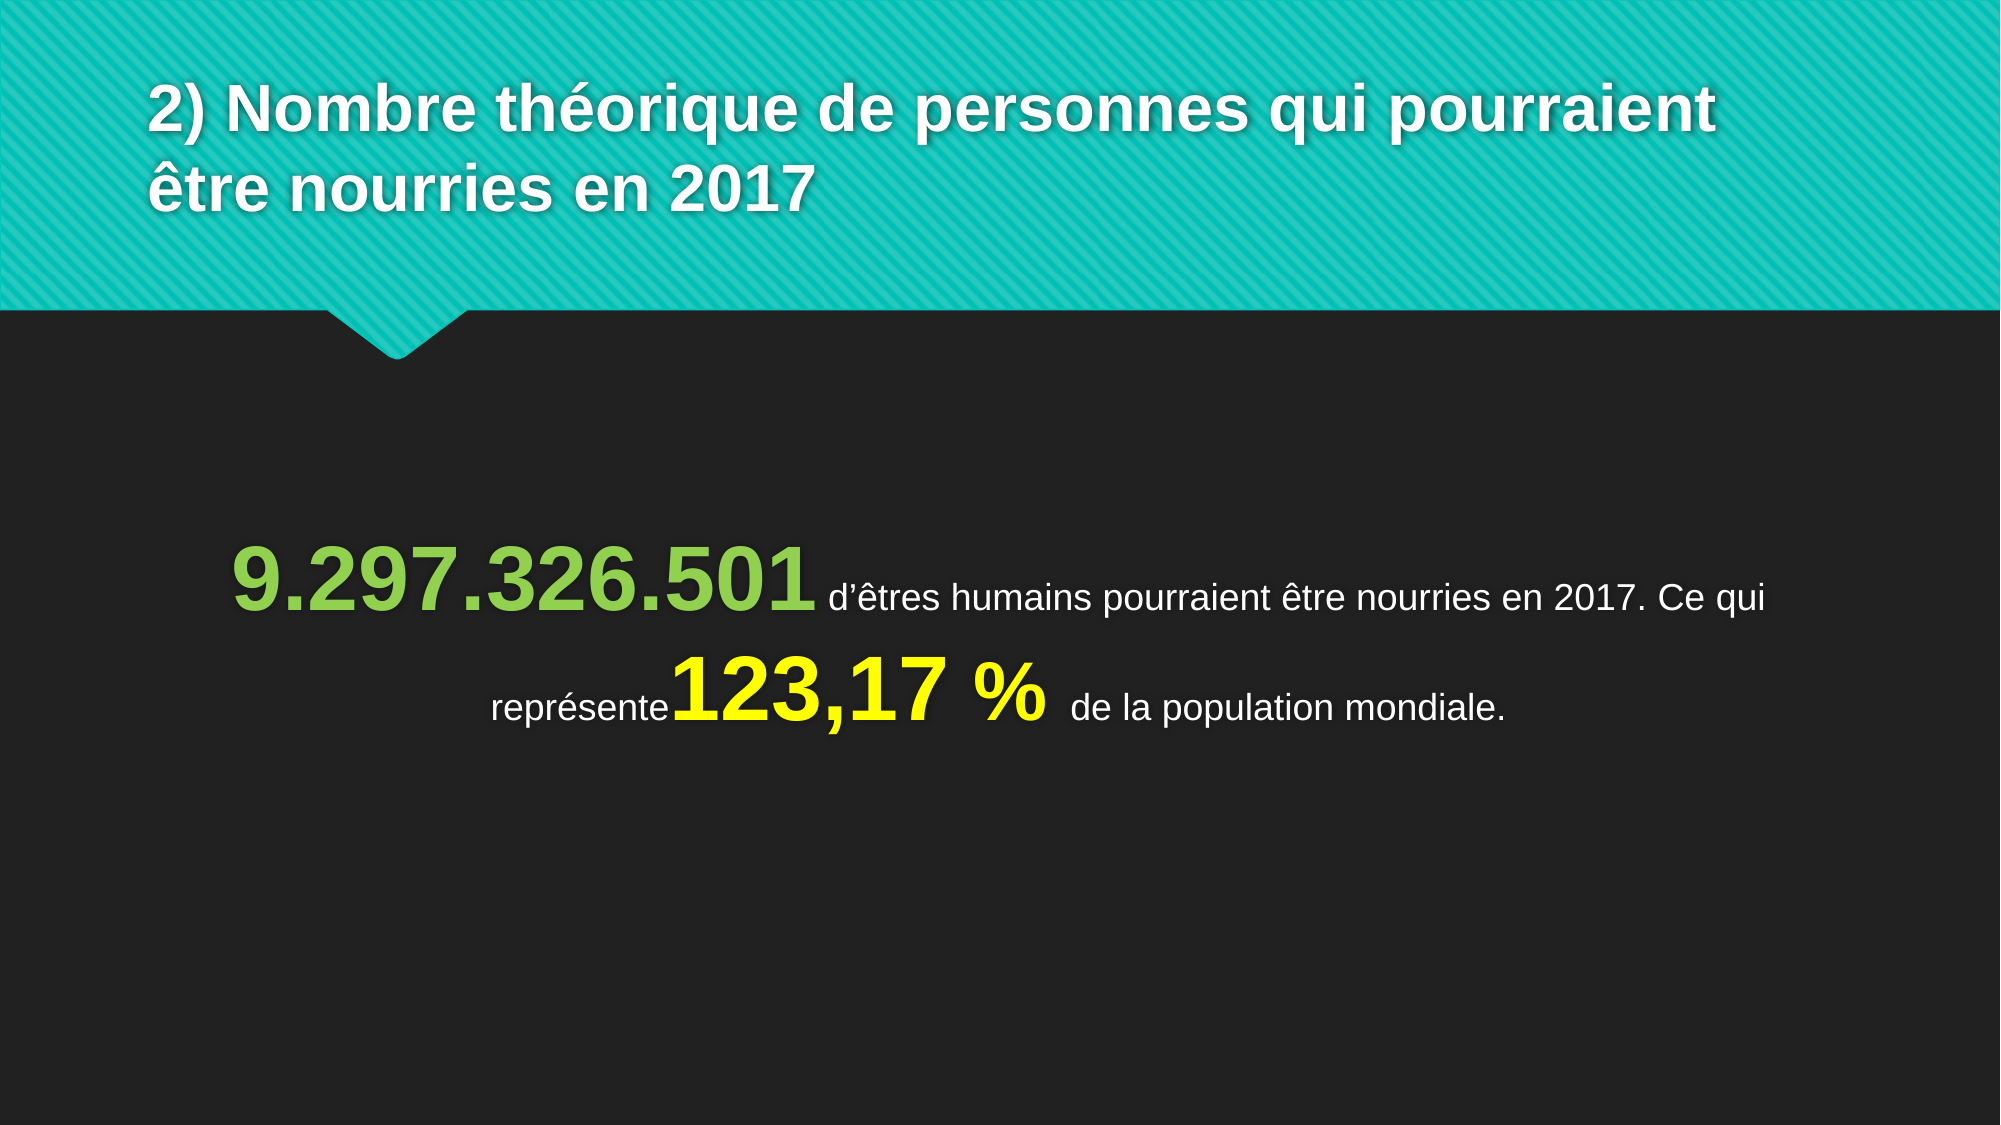

# 2) Nombre théorique de personnes qui pourraient être nourries en 2017
9.297.326.501 d’êtres humains pourraient être nourries en 2017. Ce qui représente123,17 % de la population mondiale.